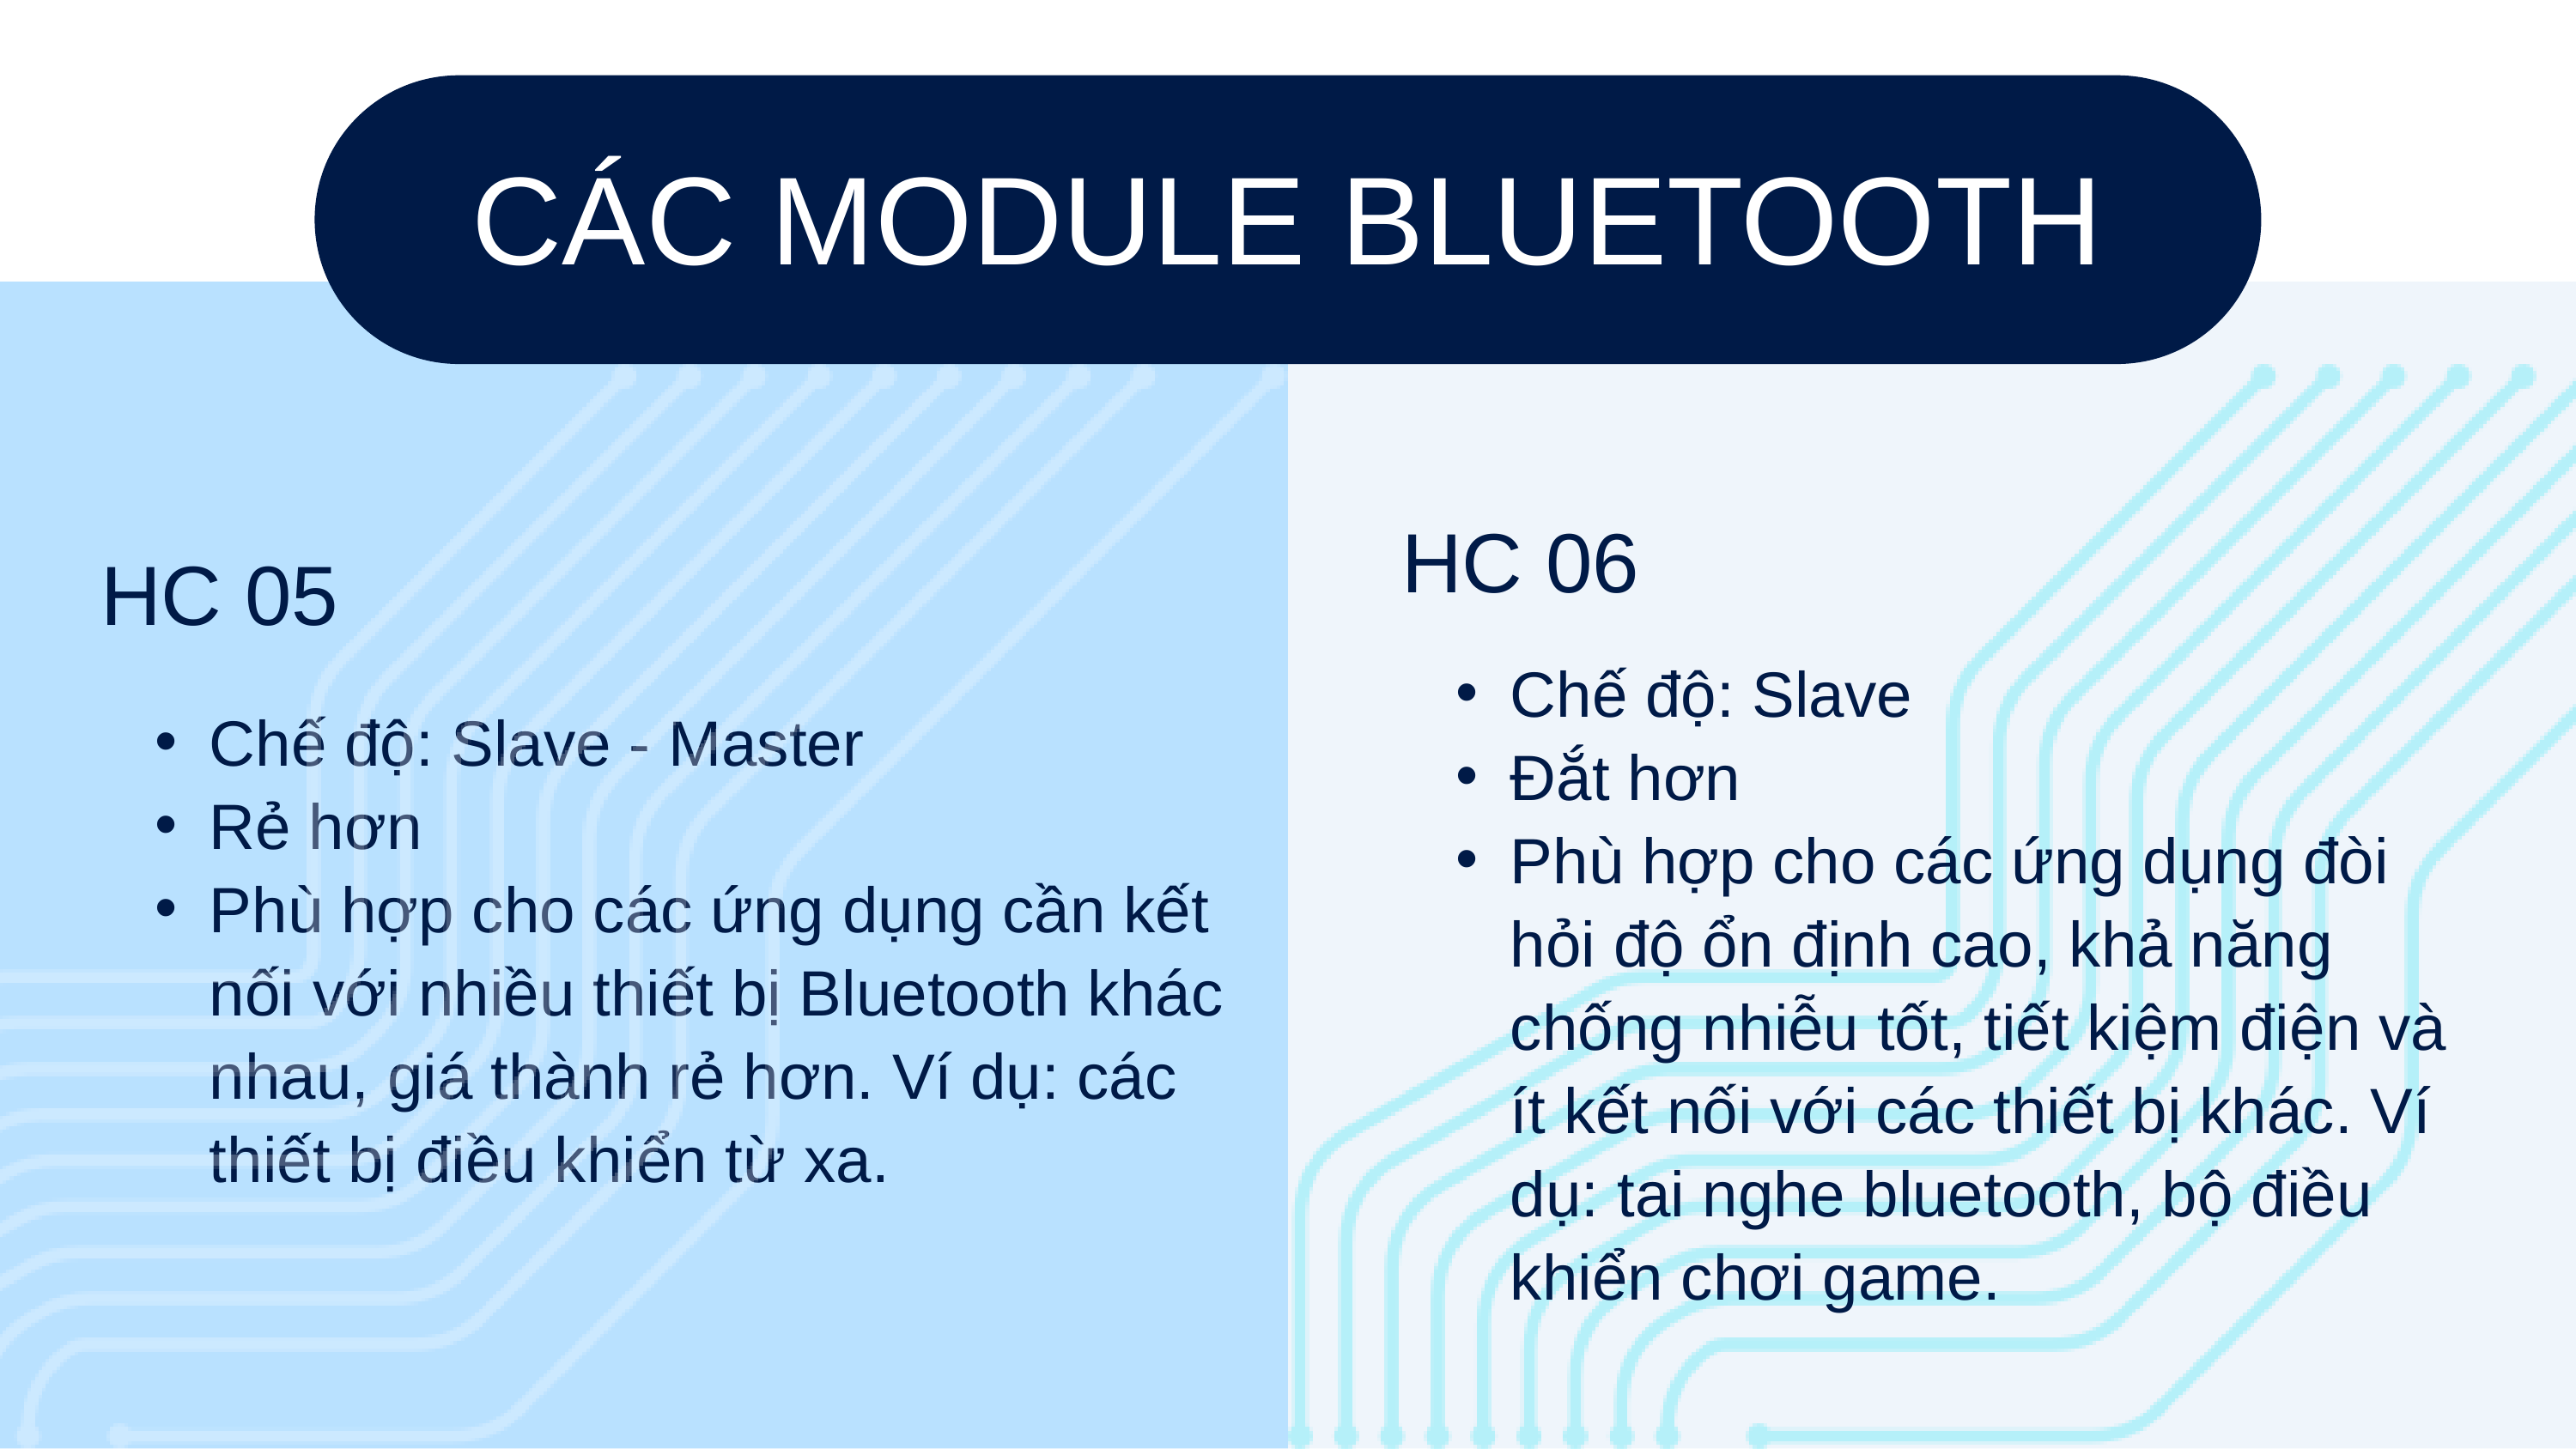

CÁC MODULE BLUETOOTH

HC 06
Chế độ: Slave
Đắt hơn
Phù hợp cho các ứng dụng đòi hỏi độ ổn định cao, khả năng chống nhiễu tốt, tiết kiệm điện và ít kết nối với các thiết bị khác. Ví dụ: tai nghe bluetooth, bộ điều khiển chơi game.
HC 05
Chế độ: Slave - Master
Rẻ hơn
Phù hợp cho các ứng dụng cần kết nối với nhiều thiết bị Bluetooth khác nhau, giá thành rẻ hơn. Ví dụ: các thiết bị điều khiển từ xa.